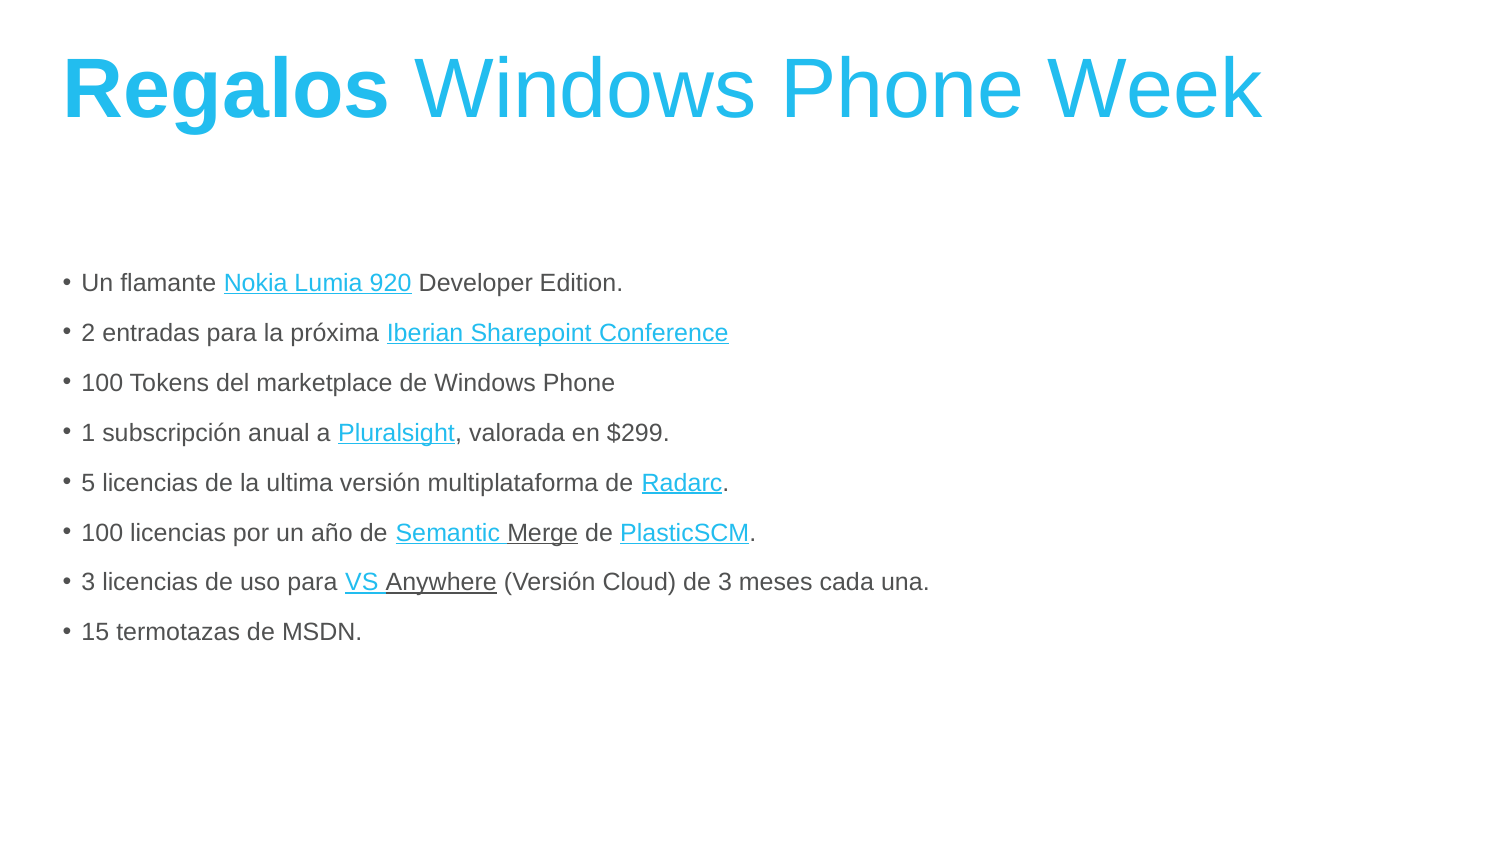

# Regalos Windows Phone Week
Un flamante Nokia Lumia 920 Developer Edition.
2 entradas para la próxima Iberian Sharepoint Conference
100 Tokens del marketplace de Windows Phone
1 subscripción anual a Pluralsight, valorada en $299.
5 licencias de la ultima versión multiplataforma de Radarc.
100 licencias por un año de Semantic Merge de PlasticSCM.
3 licencias de uso para VS Anywhere (Versión Cloud) de 3 meses cada una.
15 termotazas de MSDN.